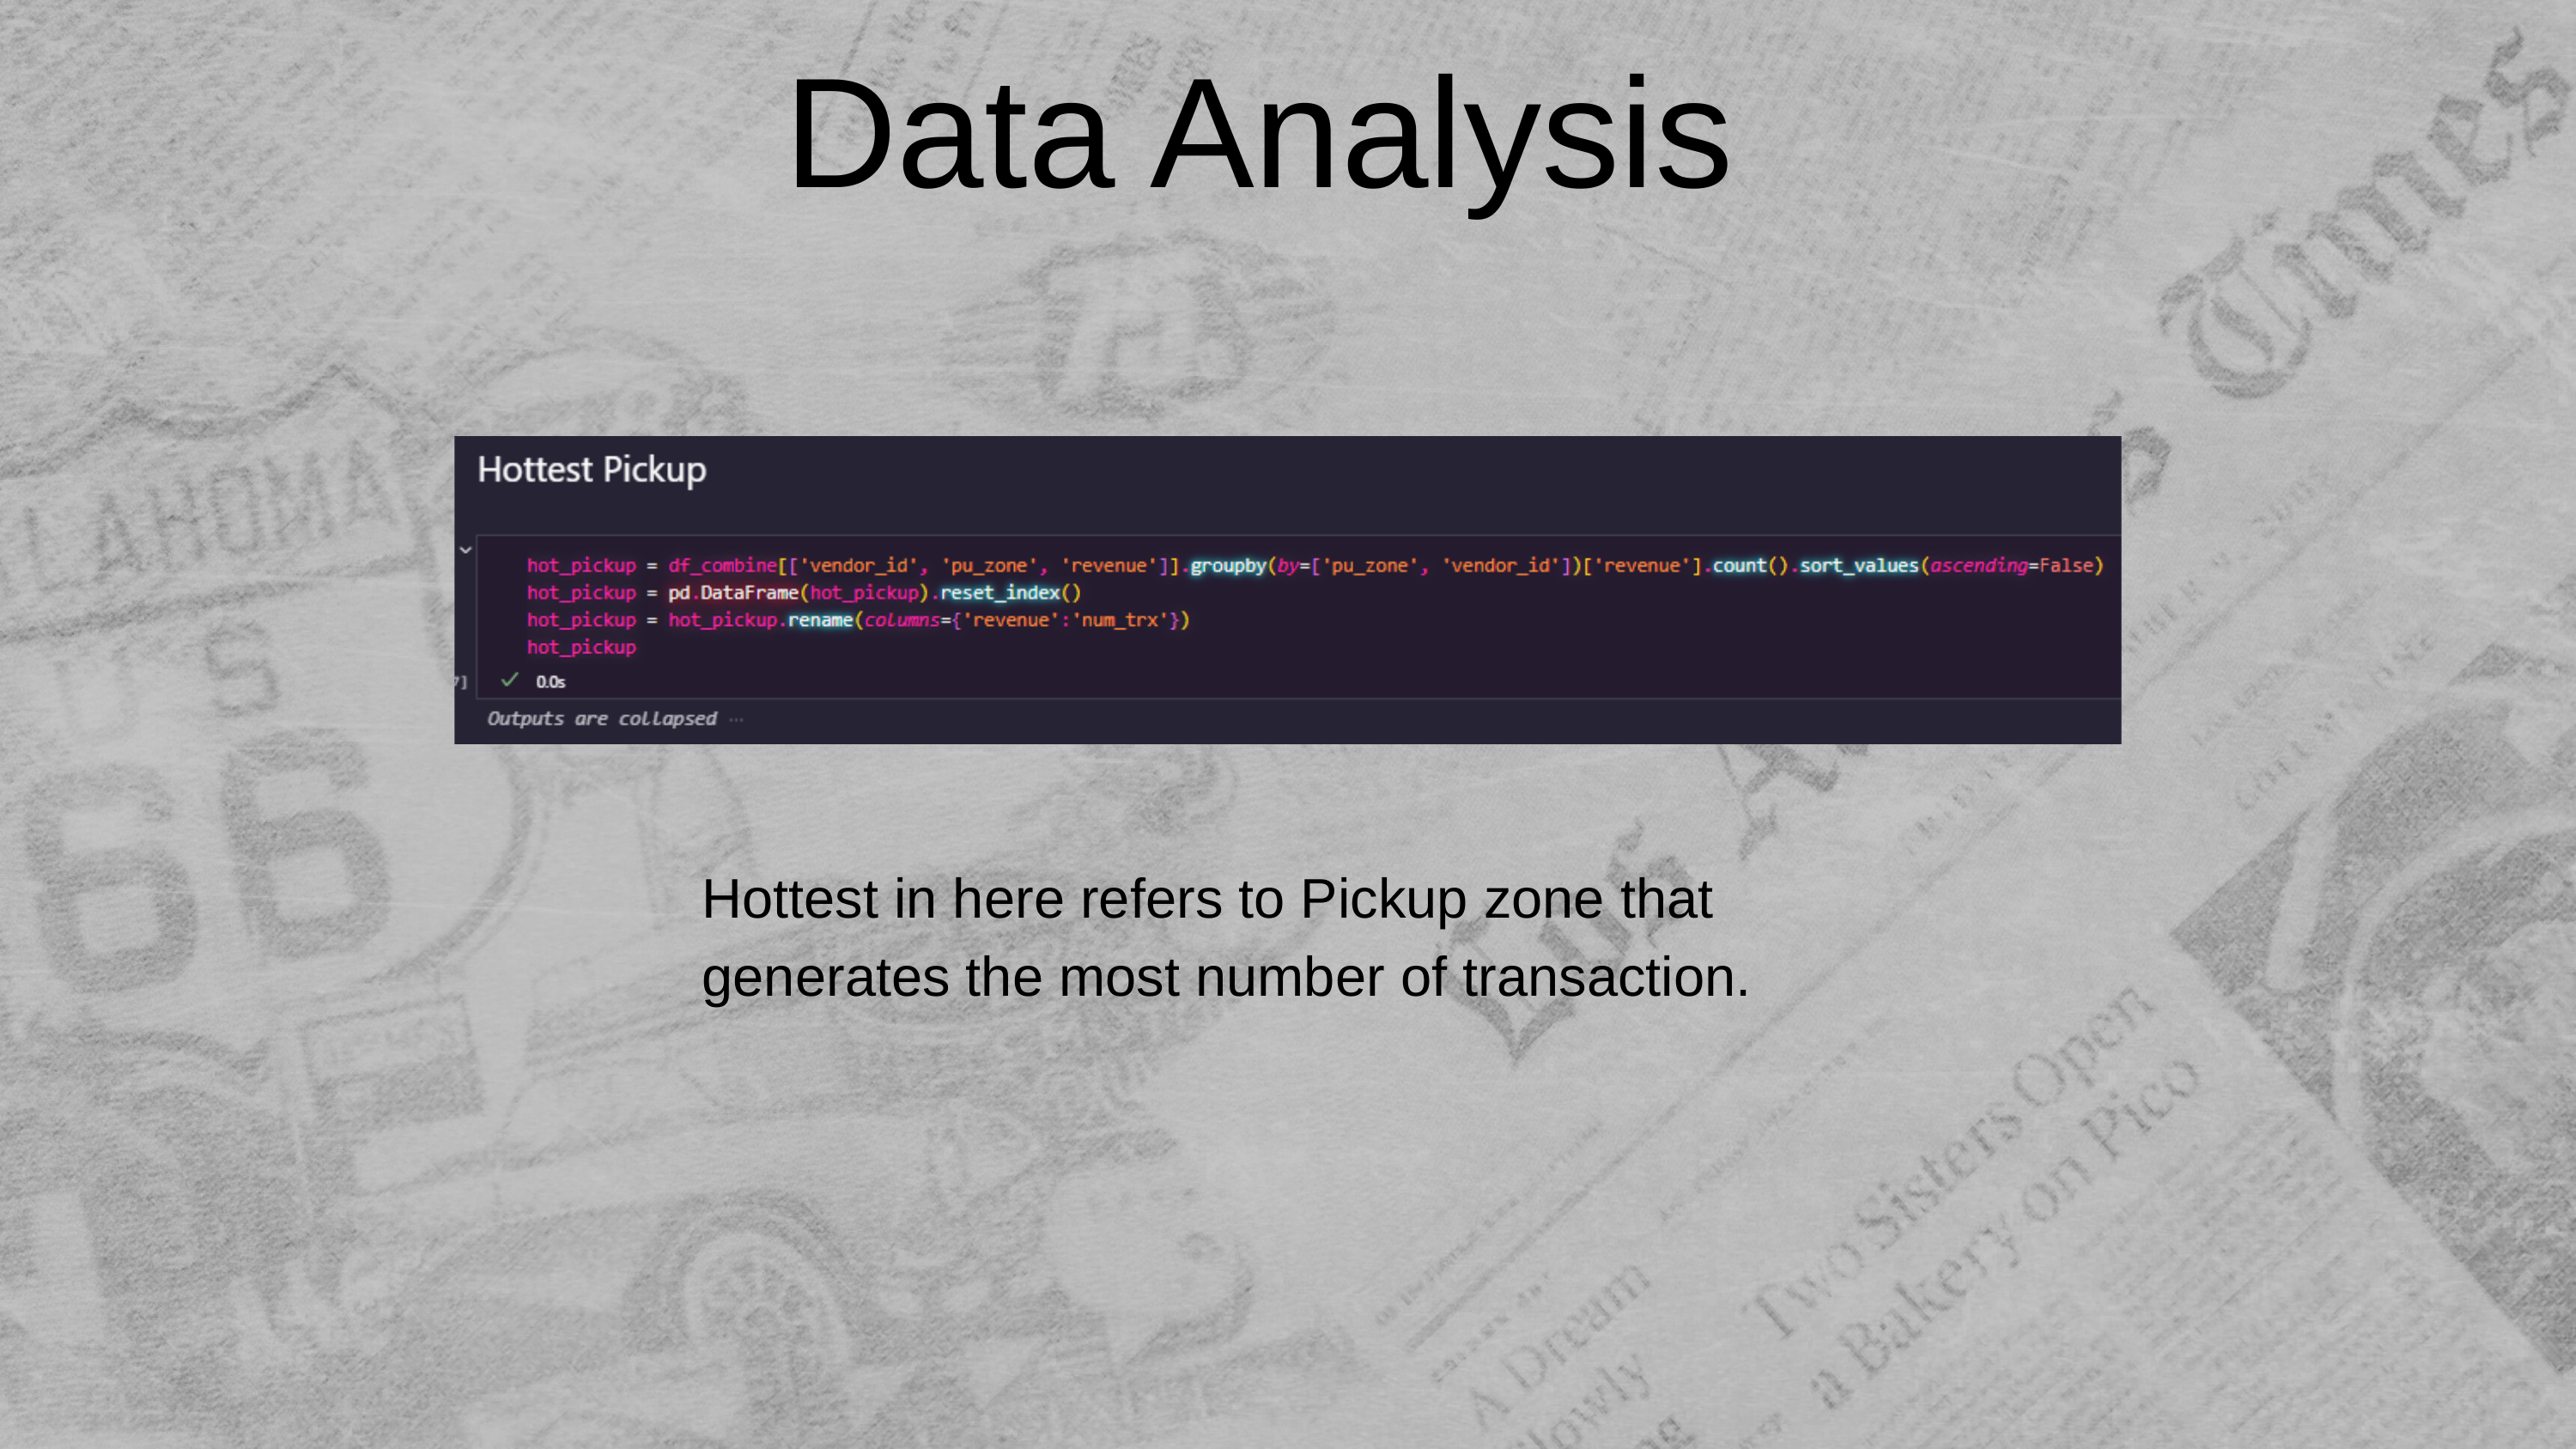

Data Analysis

Hottest in here refers to Pickup zone that generates the most number of transaction.